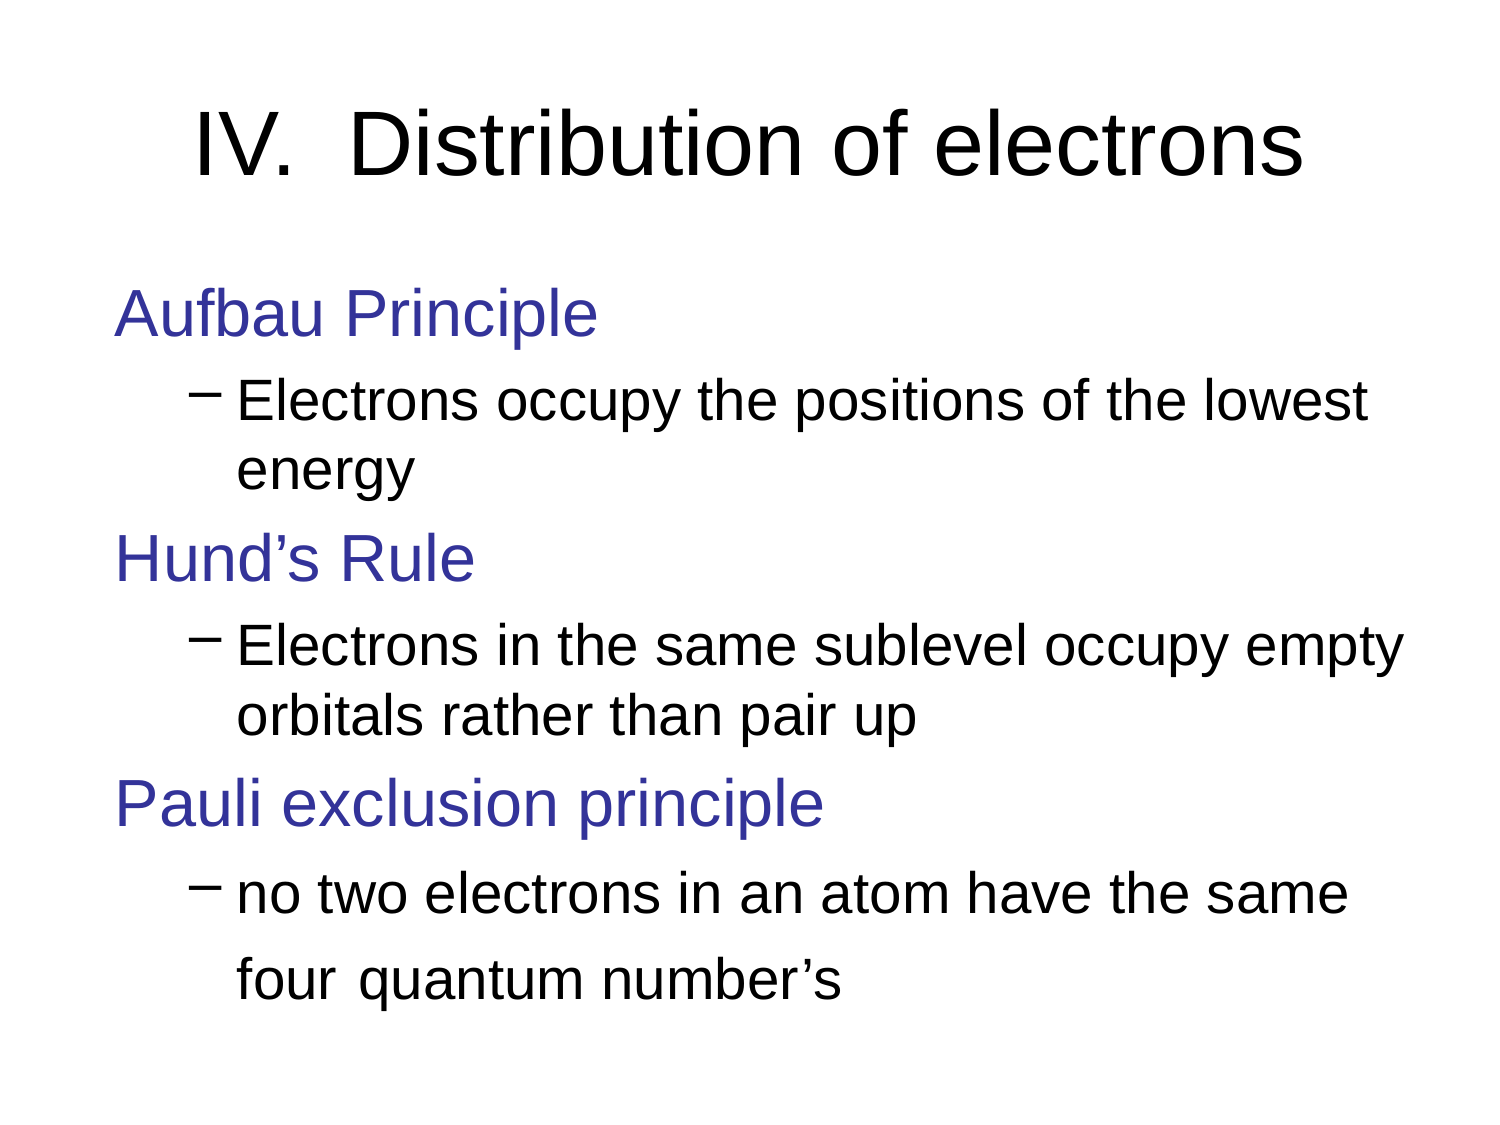

# IV.  Distribution of electrons
Aufbau Principle
Electrons occupy the positions of the lowest energy
Hund’s Rule
Electrons in the same sublevel occupy empty orbitals rather than pair up
Pauli exclusion principle
no two electrons in an atom have the same four quantum number’s